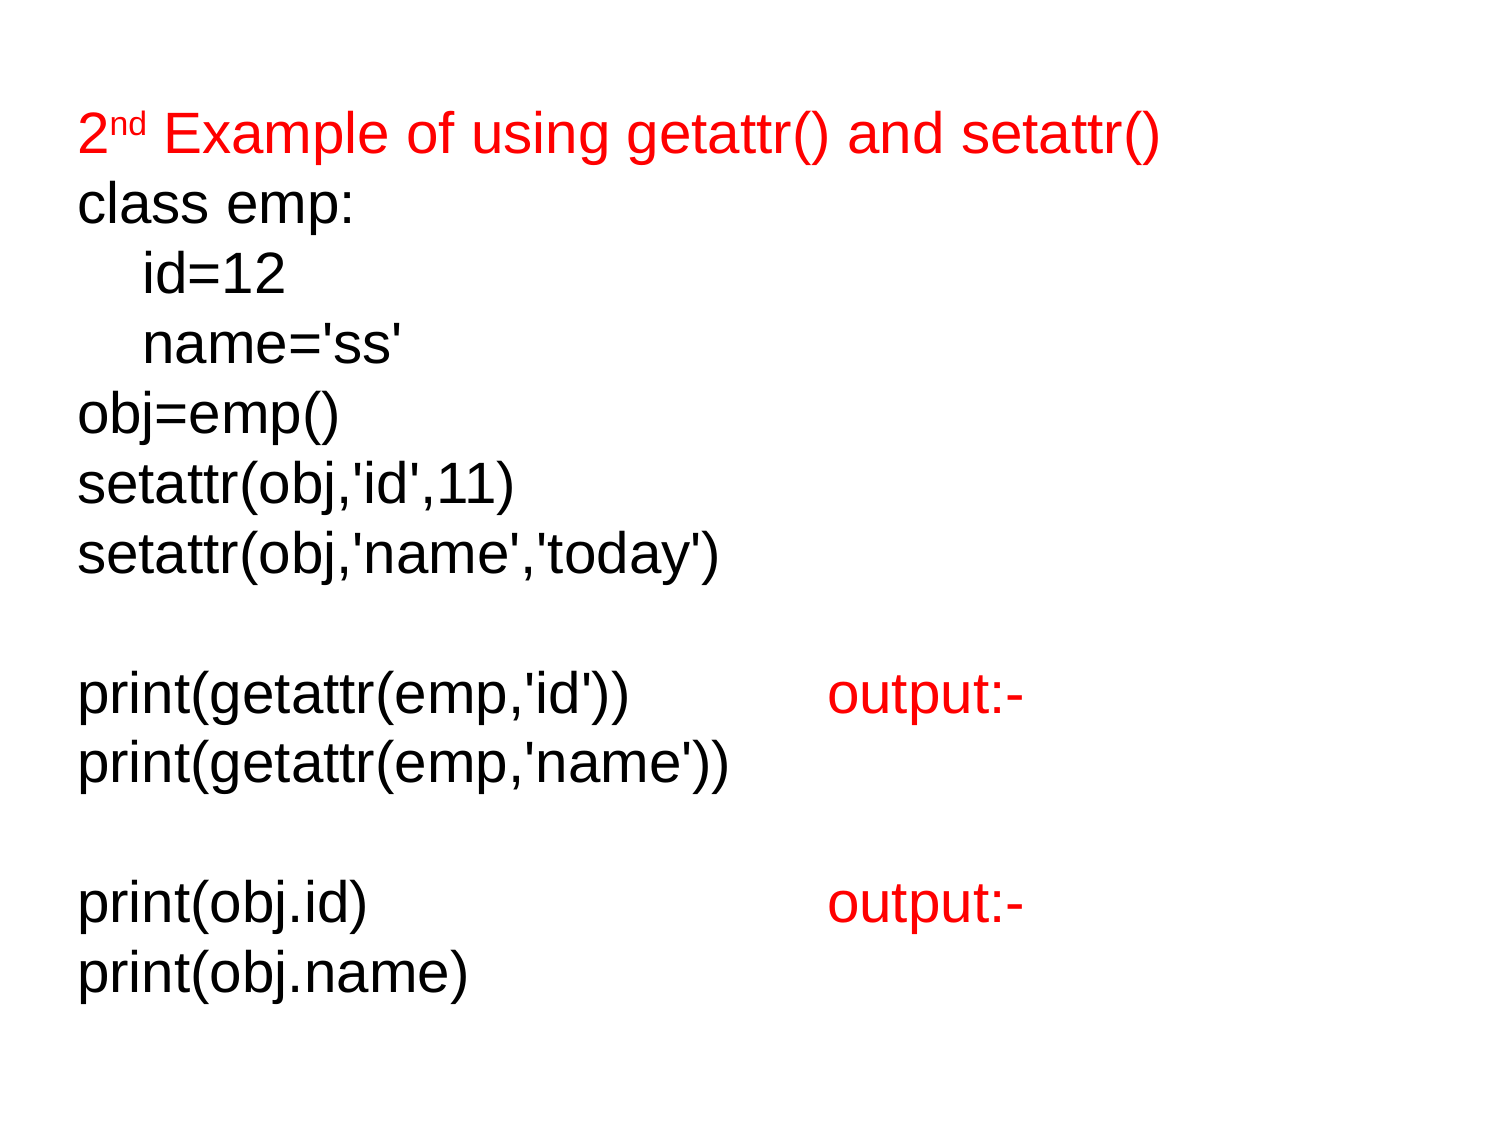

2nd Example of using getattr() and setattr()
class emp:
    id=12
    name='ss'
obj=emp()
setattr(obj,'id',11)
setattr(obj,'name','today')

print(getattr(emp,'id'))		output:-
print(getattr(emp,'name'))

print(obj.id)				output:-
print(obj.name)